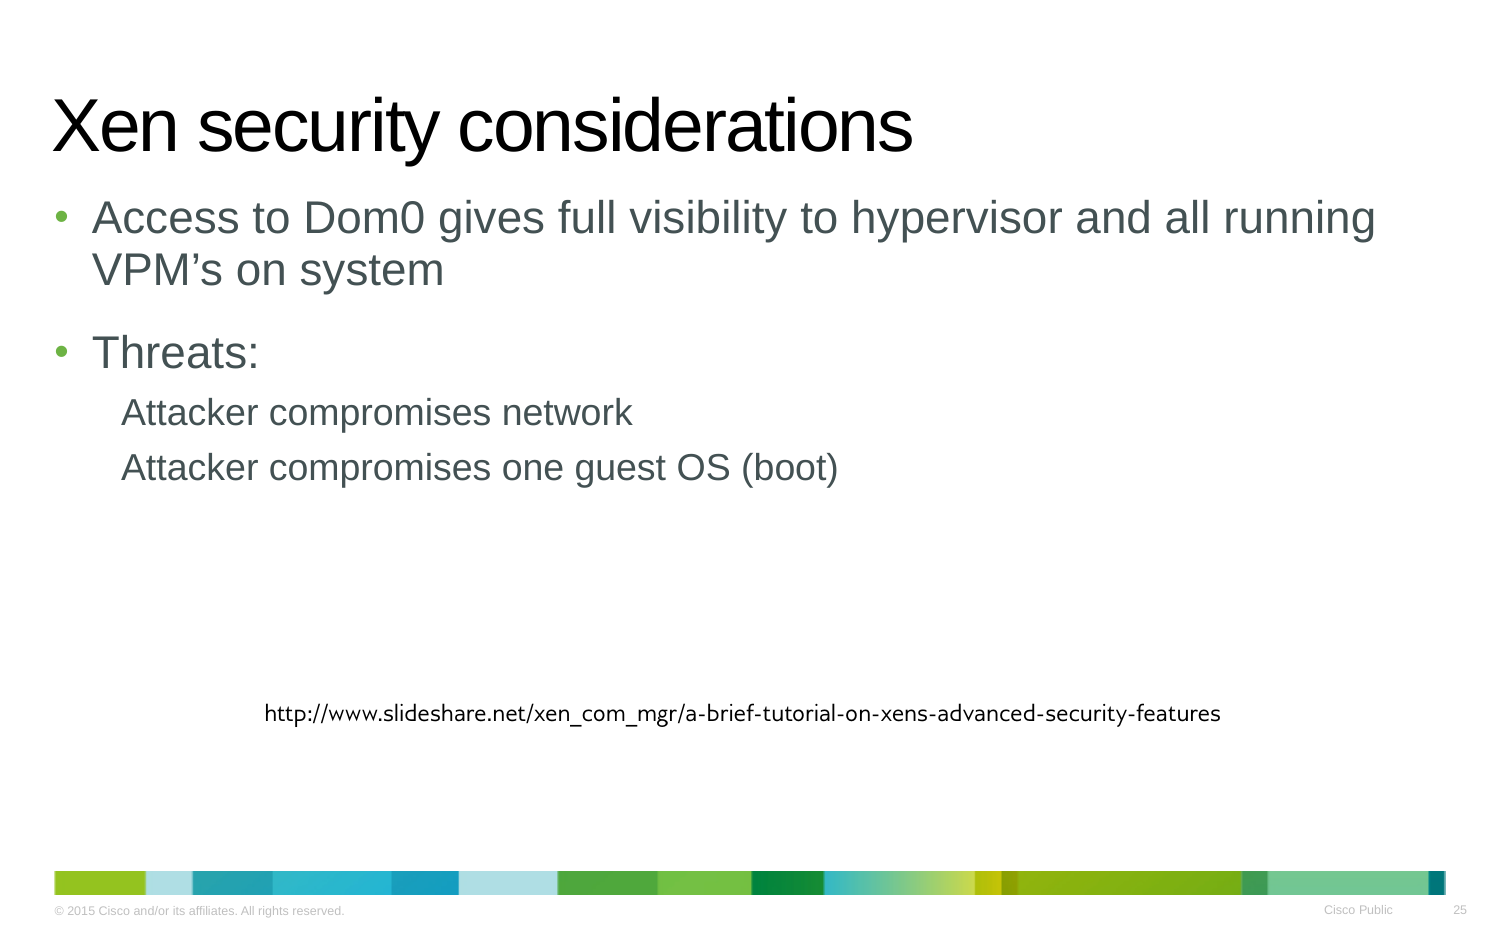

# Xen security considerations
Access to Dom0 gives full visibility to hypervisor and all running VPM’s on system
Threats:
Attacker compromises network
Attacker compromises one guest OS (boot)

http://www.slideshare.net/xen_com_mgr/a-brief-tutorial-on-xens-advanced-security-features